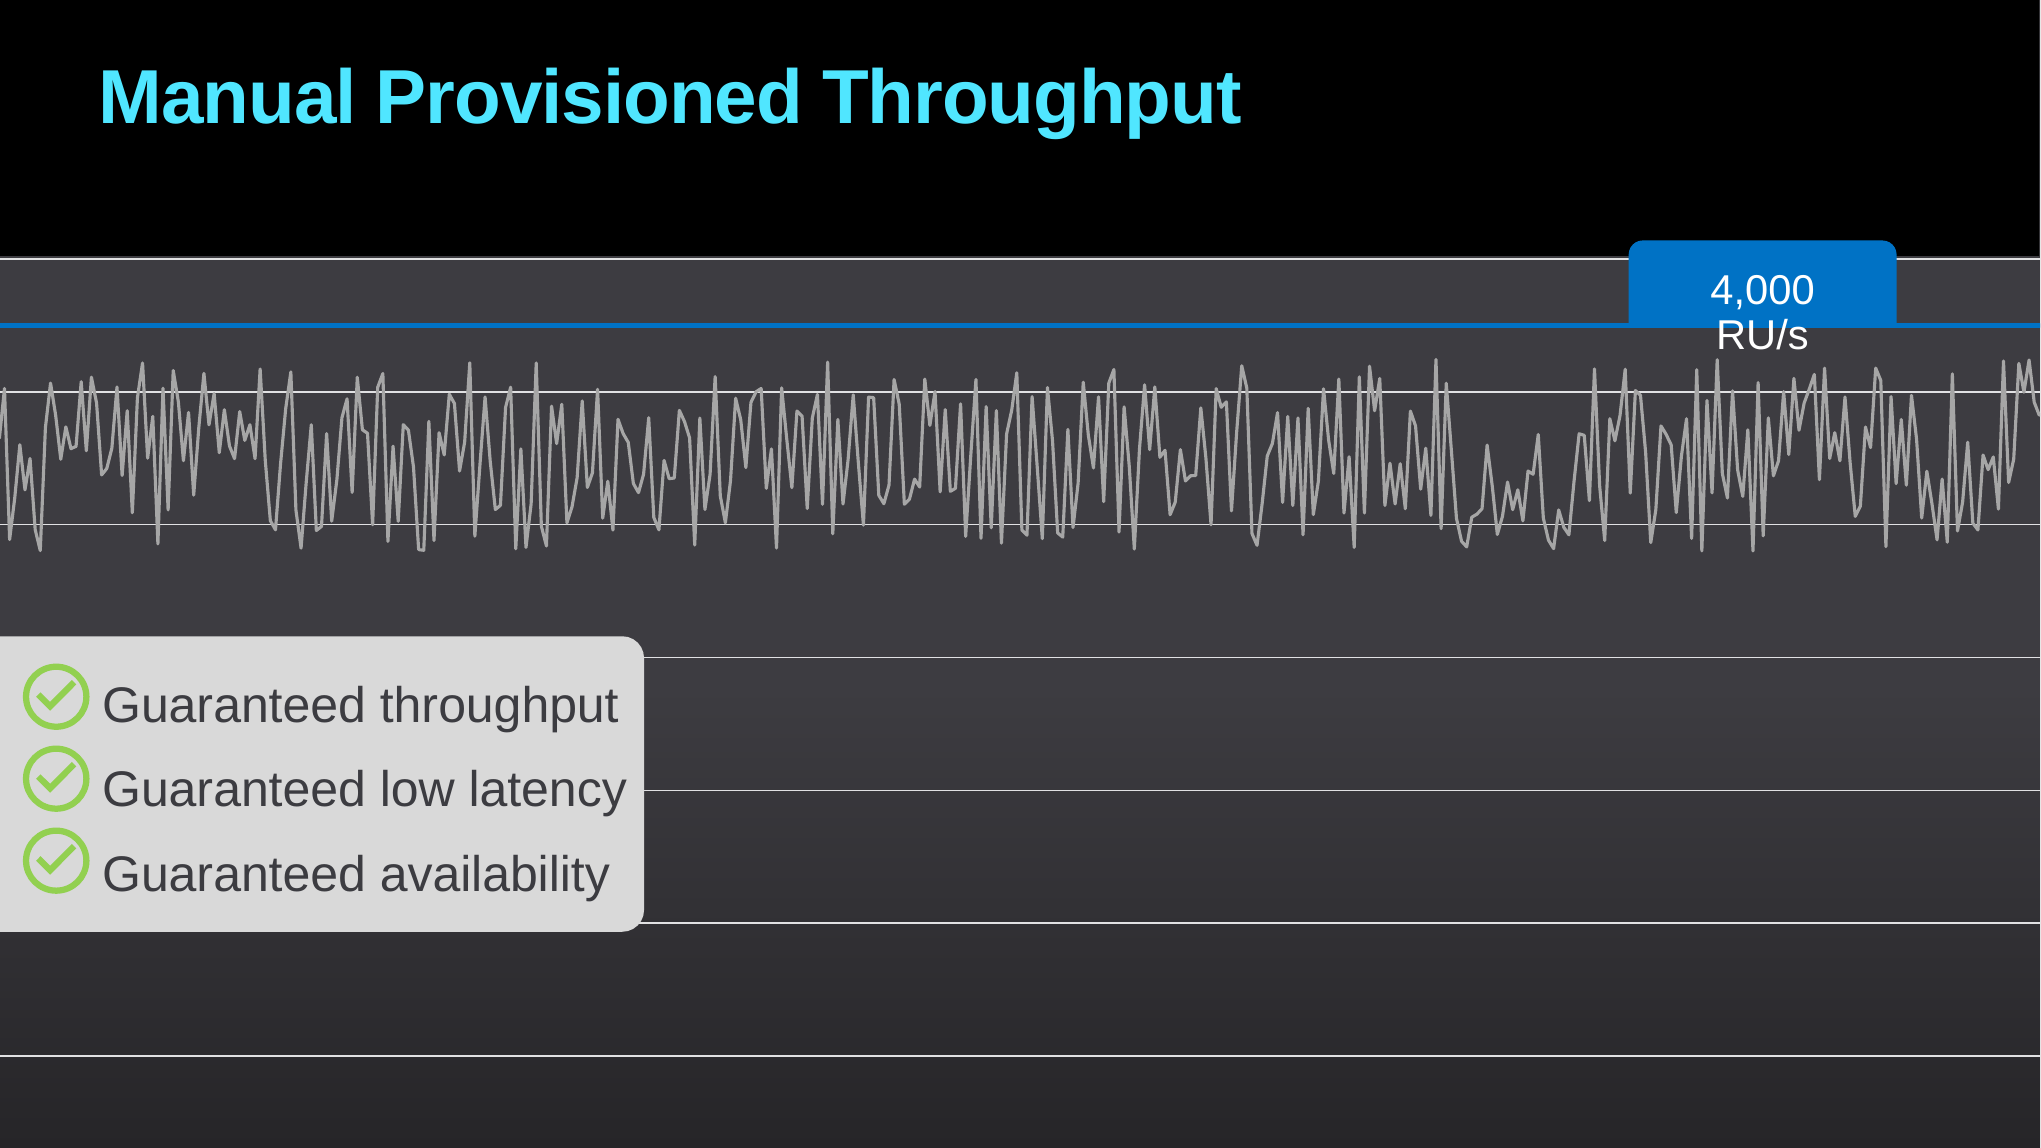

Manual Provisioned Throughput

### Chart

| Category |  |  |
|---|---|---|
4,000 RU/s

Guaranteed throughput
Guaranteed low latency
Guaranteed availability